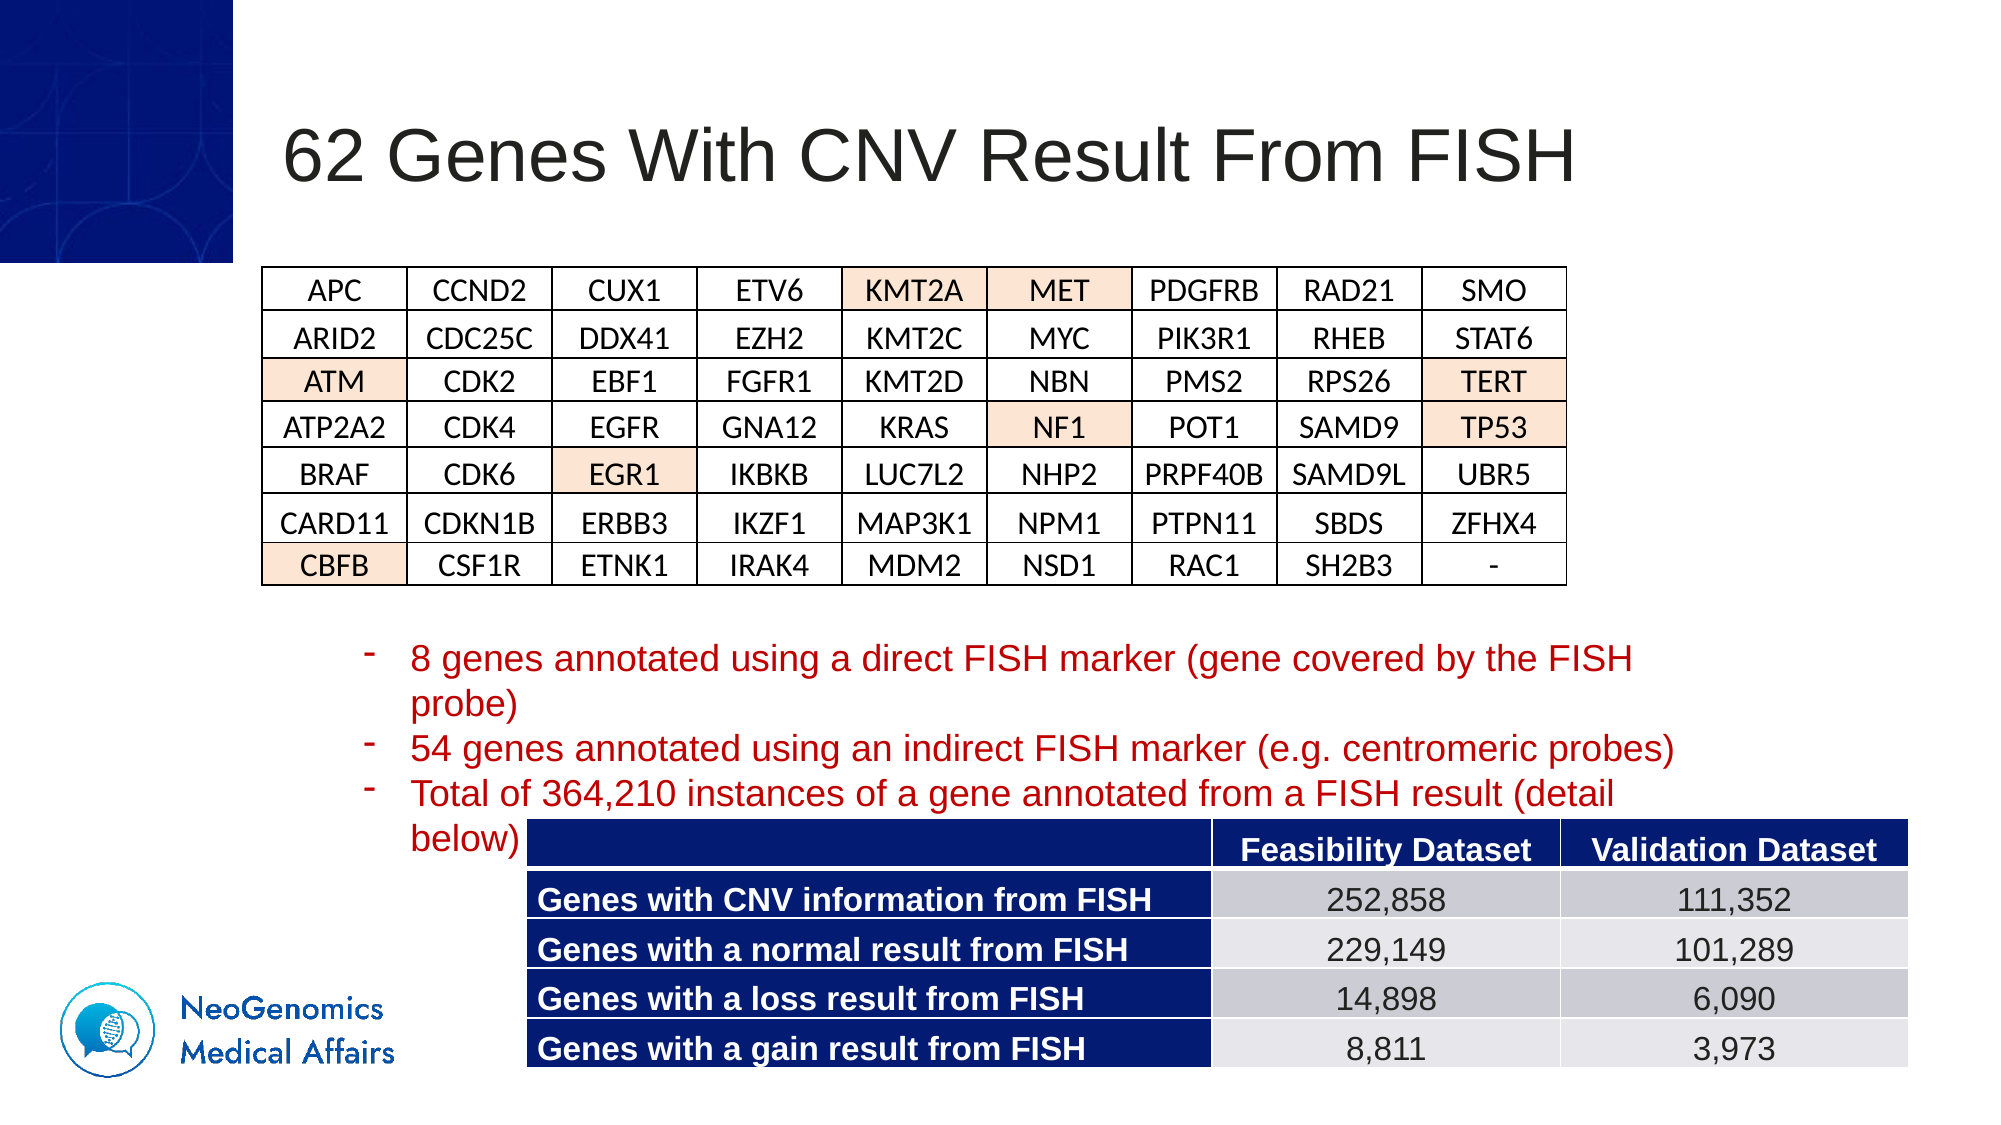

# 62 Genes With CNV Result From FISH
| APC | CCND2 | CUX1 | ETV6 | KMT2A | MET | PDGFRB | RAD21 | SMO |
| --- | --- | --- | --- | --- | --- | --- | --- | --- |
| ARID2 | CDC25C | DDX41 | EZH2 | KMT2C | MYC | PIK3R1 | RHEB | STAT6 |
| ATM | CDK2 | EBF1 | FGFR1 | KMT2D | NBN | PMS2 | RPS26 | TERT |
| ATP2A2 | CDK4 | EGFR | GNA12 | KRAS | NF1 | POT1 | SAMD9 | TP53 |
| BRAF | CDK6 | EGR1 | IKBKB | LUC7L2 | NHP2 | PRPF40B | SAMD9L | UBR5 |
| CARD11 | CDKN1B | ERBB3 | IKZF1 | MAP3K1 | NPM1 | PTPN11 | SBDS | ZFHX4 |
| CBFB | CSF1R | ETNK1 | IRAK4 | MDM2 | NSD1 | RAC1 | SH2B3 | - |
8 genes annotated using a direct FISH marker (gene covered by the FISH probe)
54 genes annotated using an indirect FISH marker (e.g. centromeric probes)
Total of 364,210 instances of a gene annotated from a FISH result (detail below)
|  | Feasibility Dataset | Validation Dataset |
| --- | --- | --- |
| Genes with CNV information from FISH | 252,858 | 111,352 |
| Genes with a normal result from FISH | 229,149 | 101,289 |
| Genes with a loss result from FISH | 14,898 | 6,090 |
| Genes with a gain result from FISH | 8,811 | 3,973 |